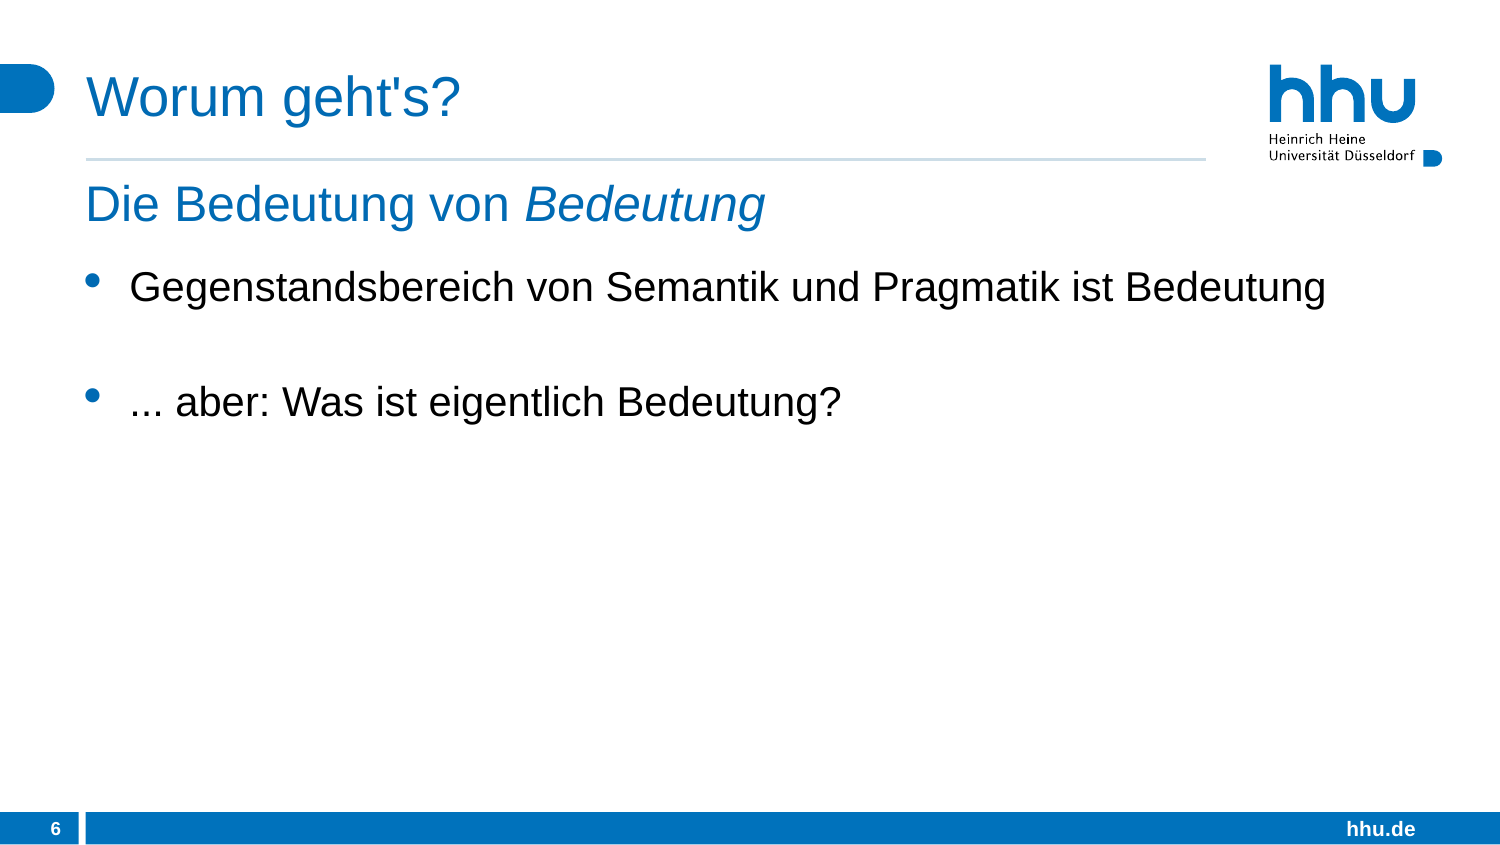

# Worum geht's?
Die Bedeutung von Bedeutung
Gegenstandsbereich von Semantik und Pragmatik ist Bedeutung

... aber: Was ist eigentlich Bedeutung?
6